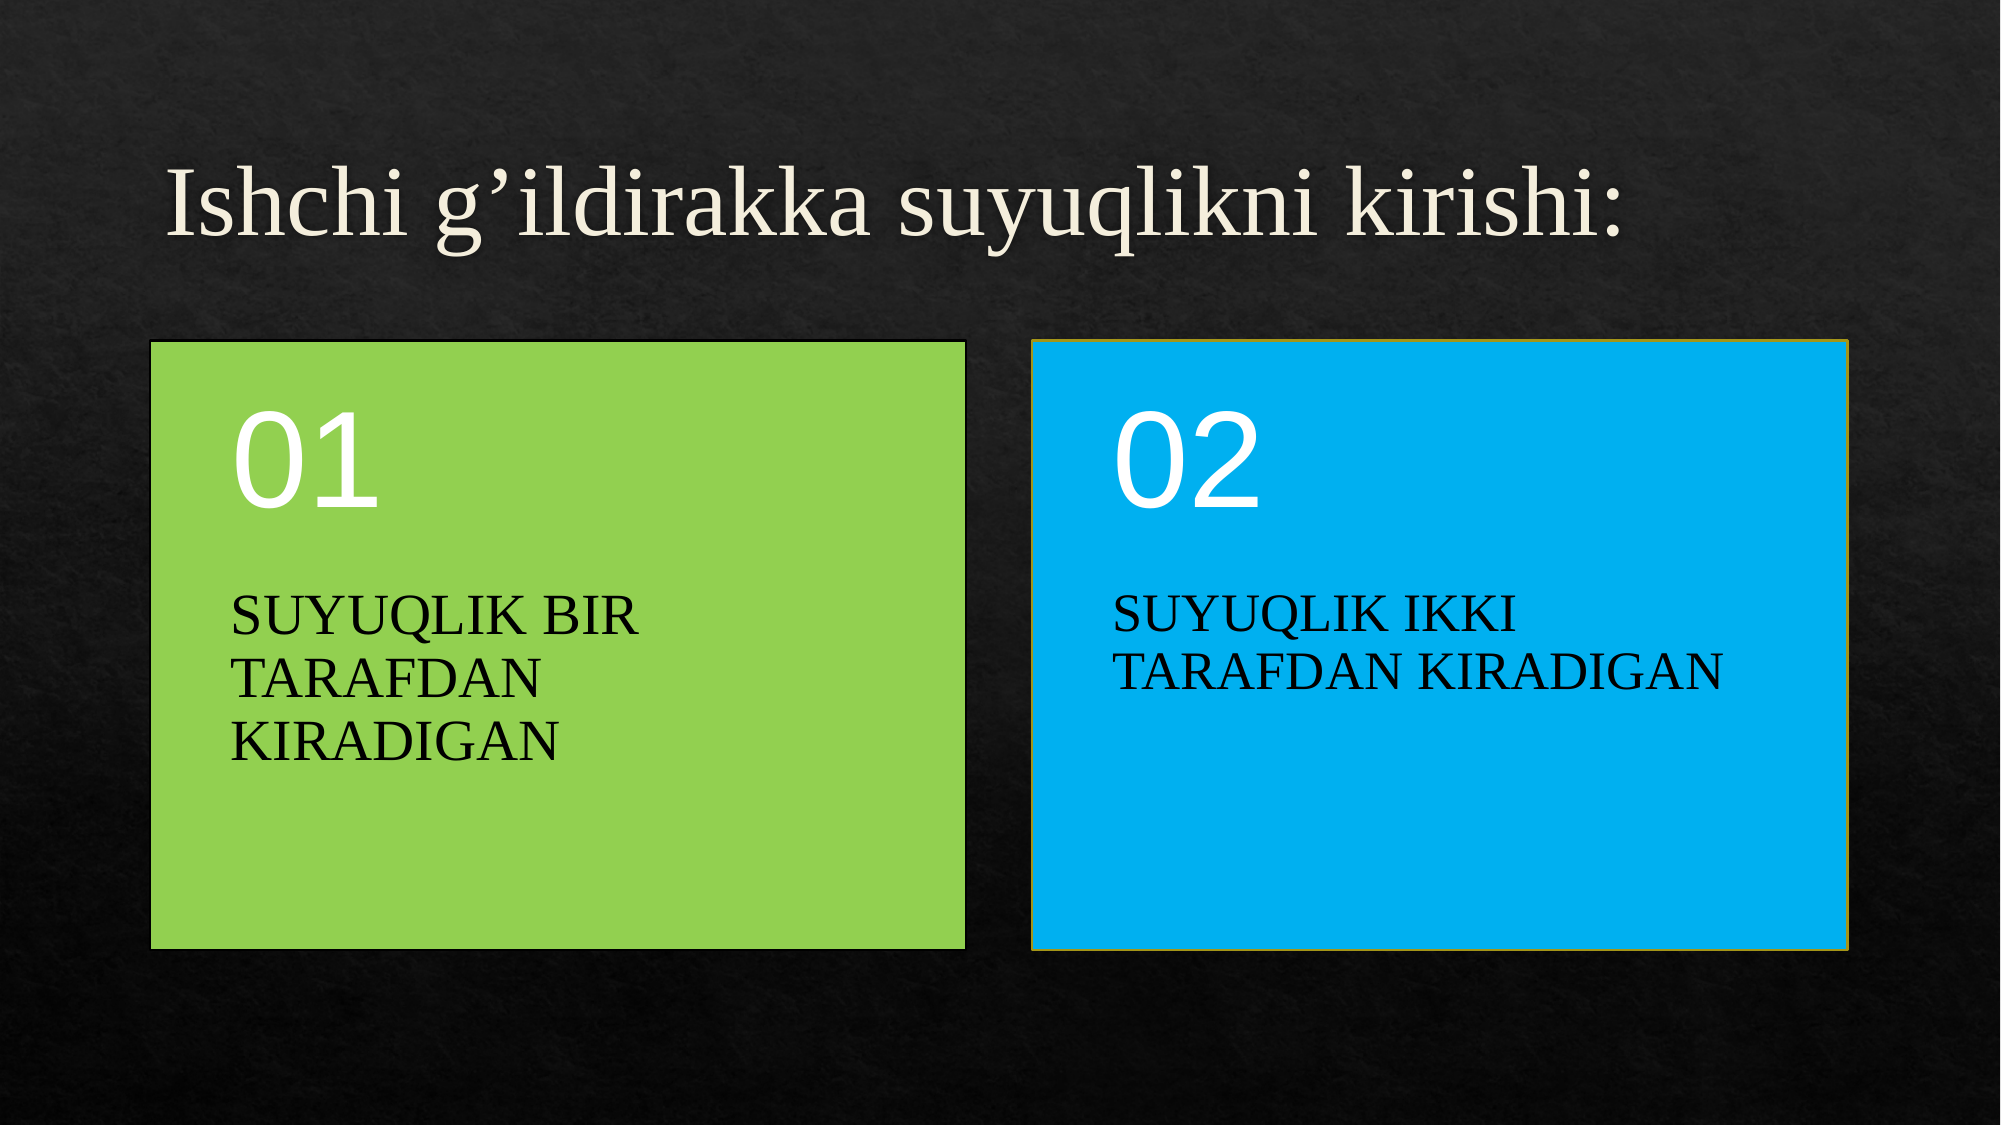

# Ishchi g’ildirakka suyuqlikni kirishi:
SUYUQLIK BIR TARAFDAN KIRADIGAN

01
suyuqlik ikki tarafdan kiradigan
02